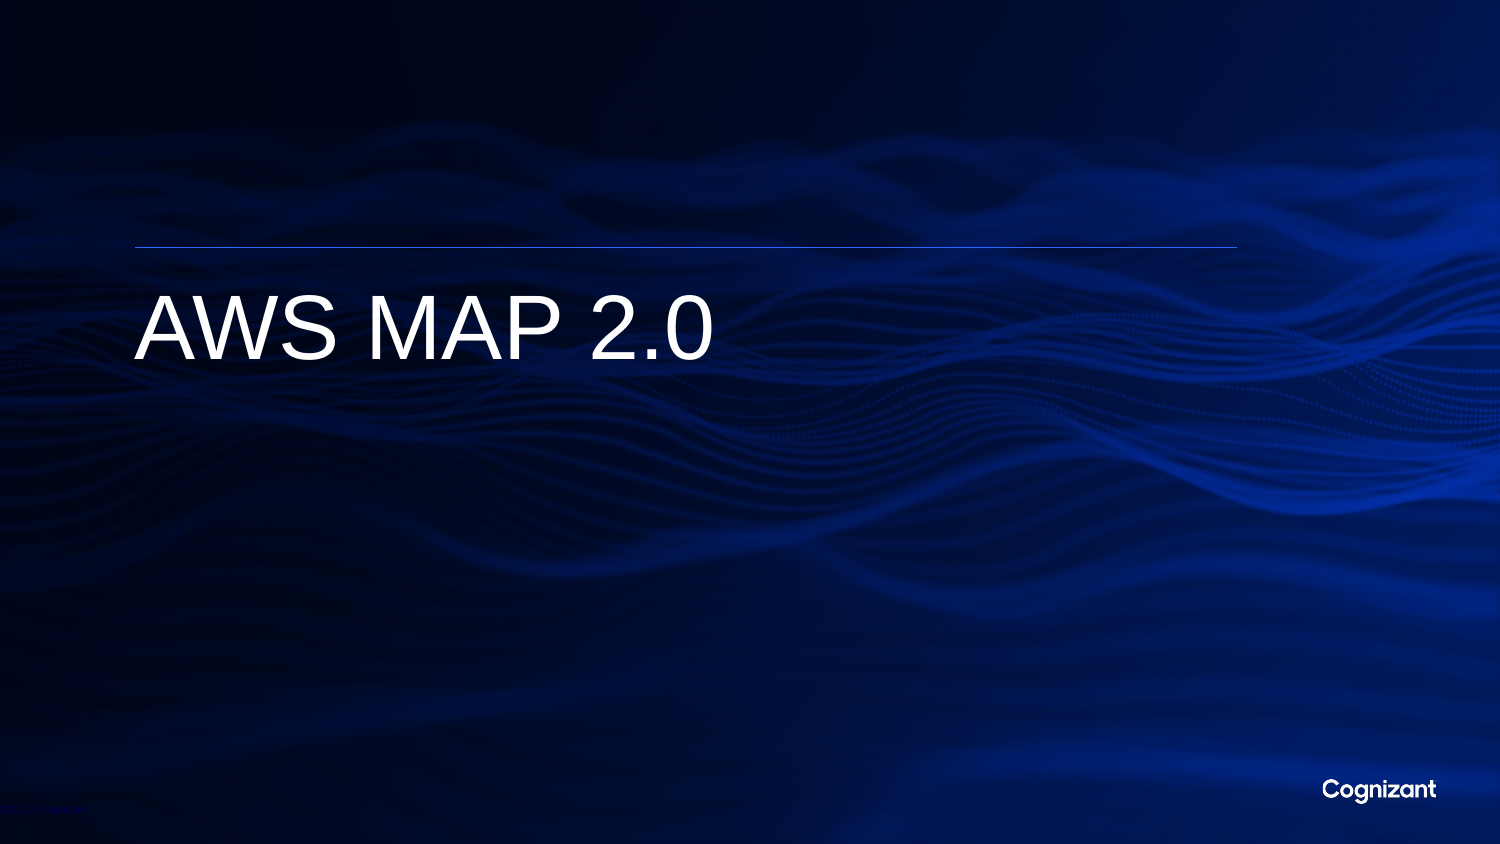

# AWS MAP 2.0
© 2022 Cognizant
11